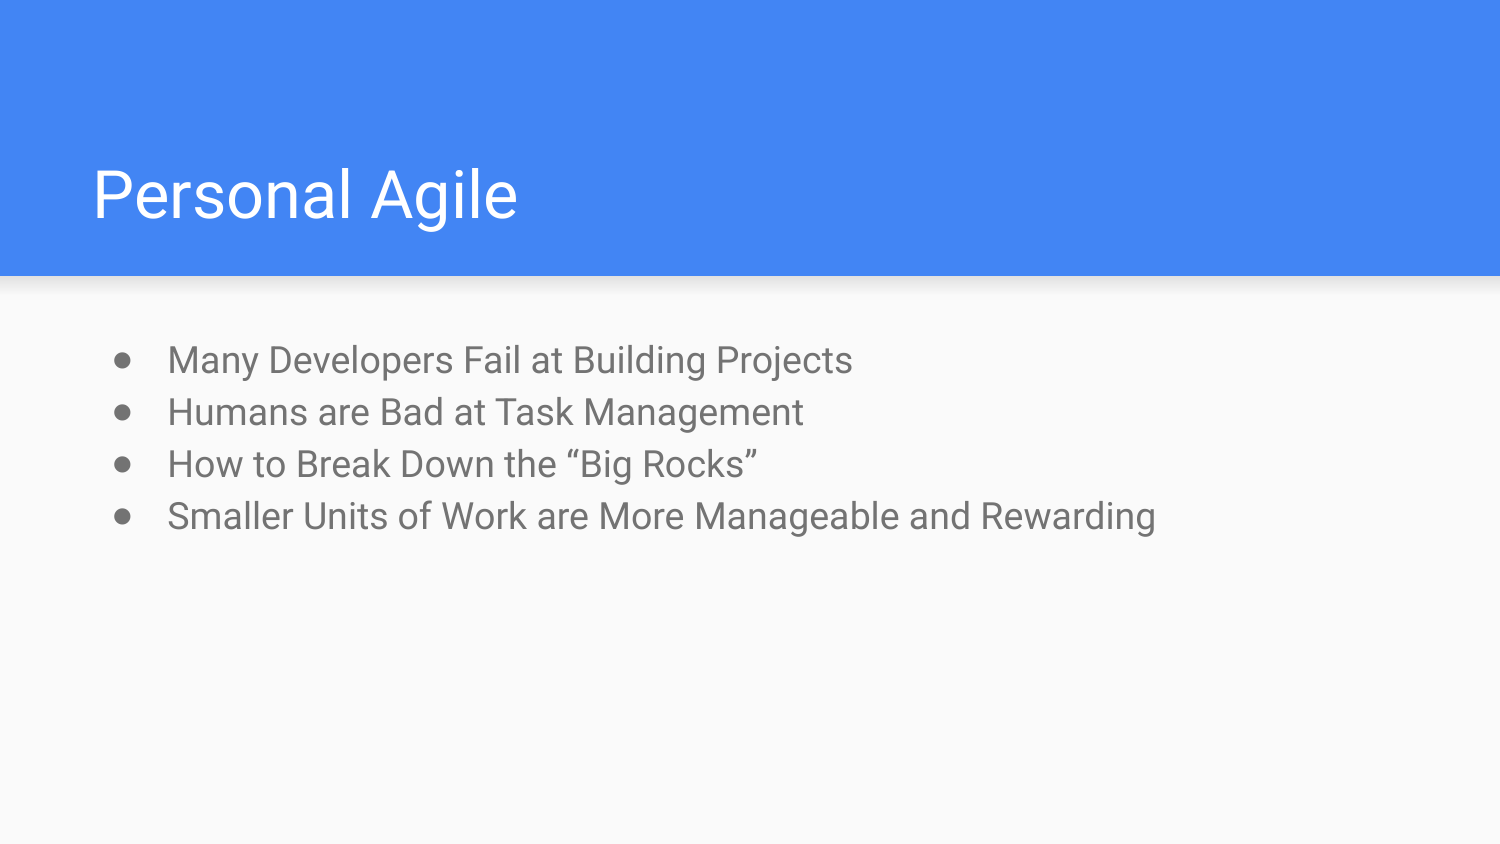

# Personal Agile
Many Developers Fail at Building Projects
Humans are Bad at Task Management
How to Break Down the “Big Rocks”
Smaller Units of Work are More Manageable and Rewarding